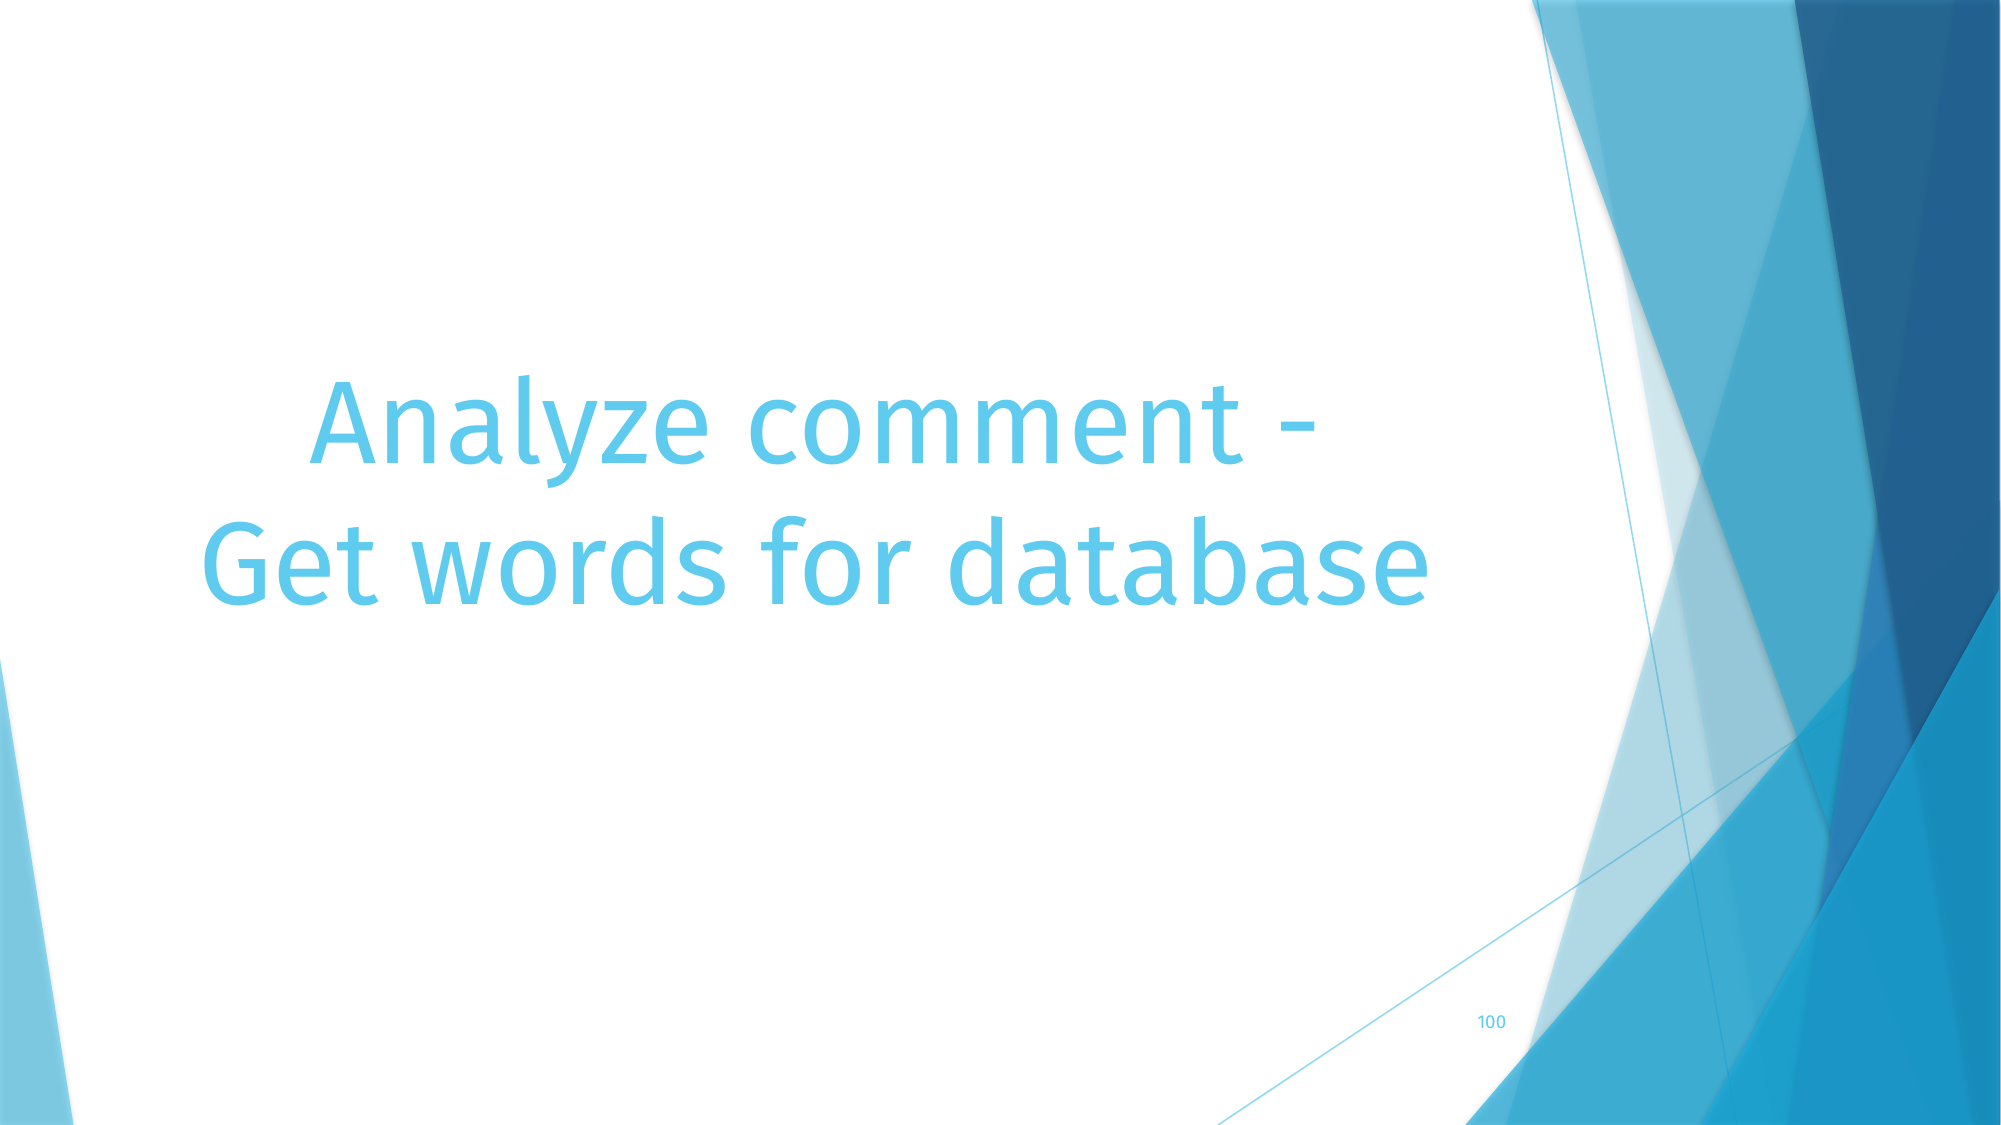

# Analyze comment - Get words for database
100